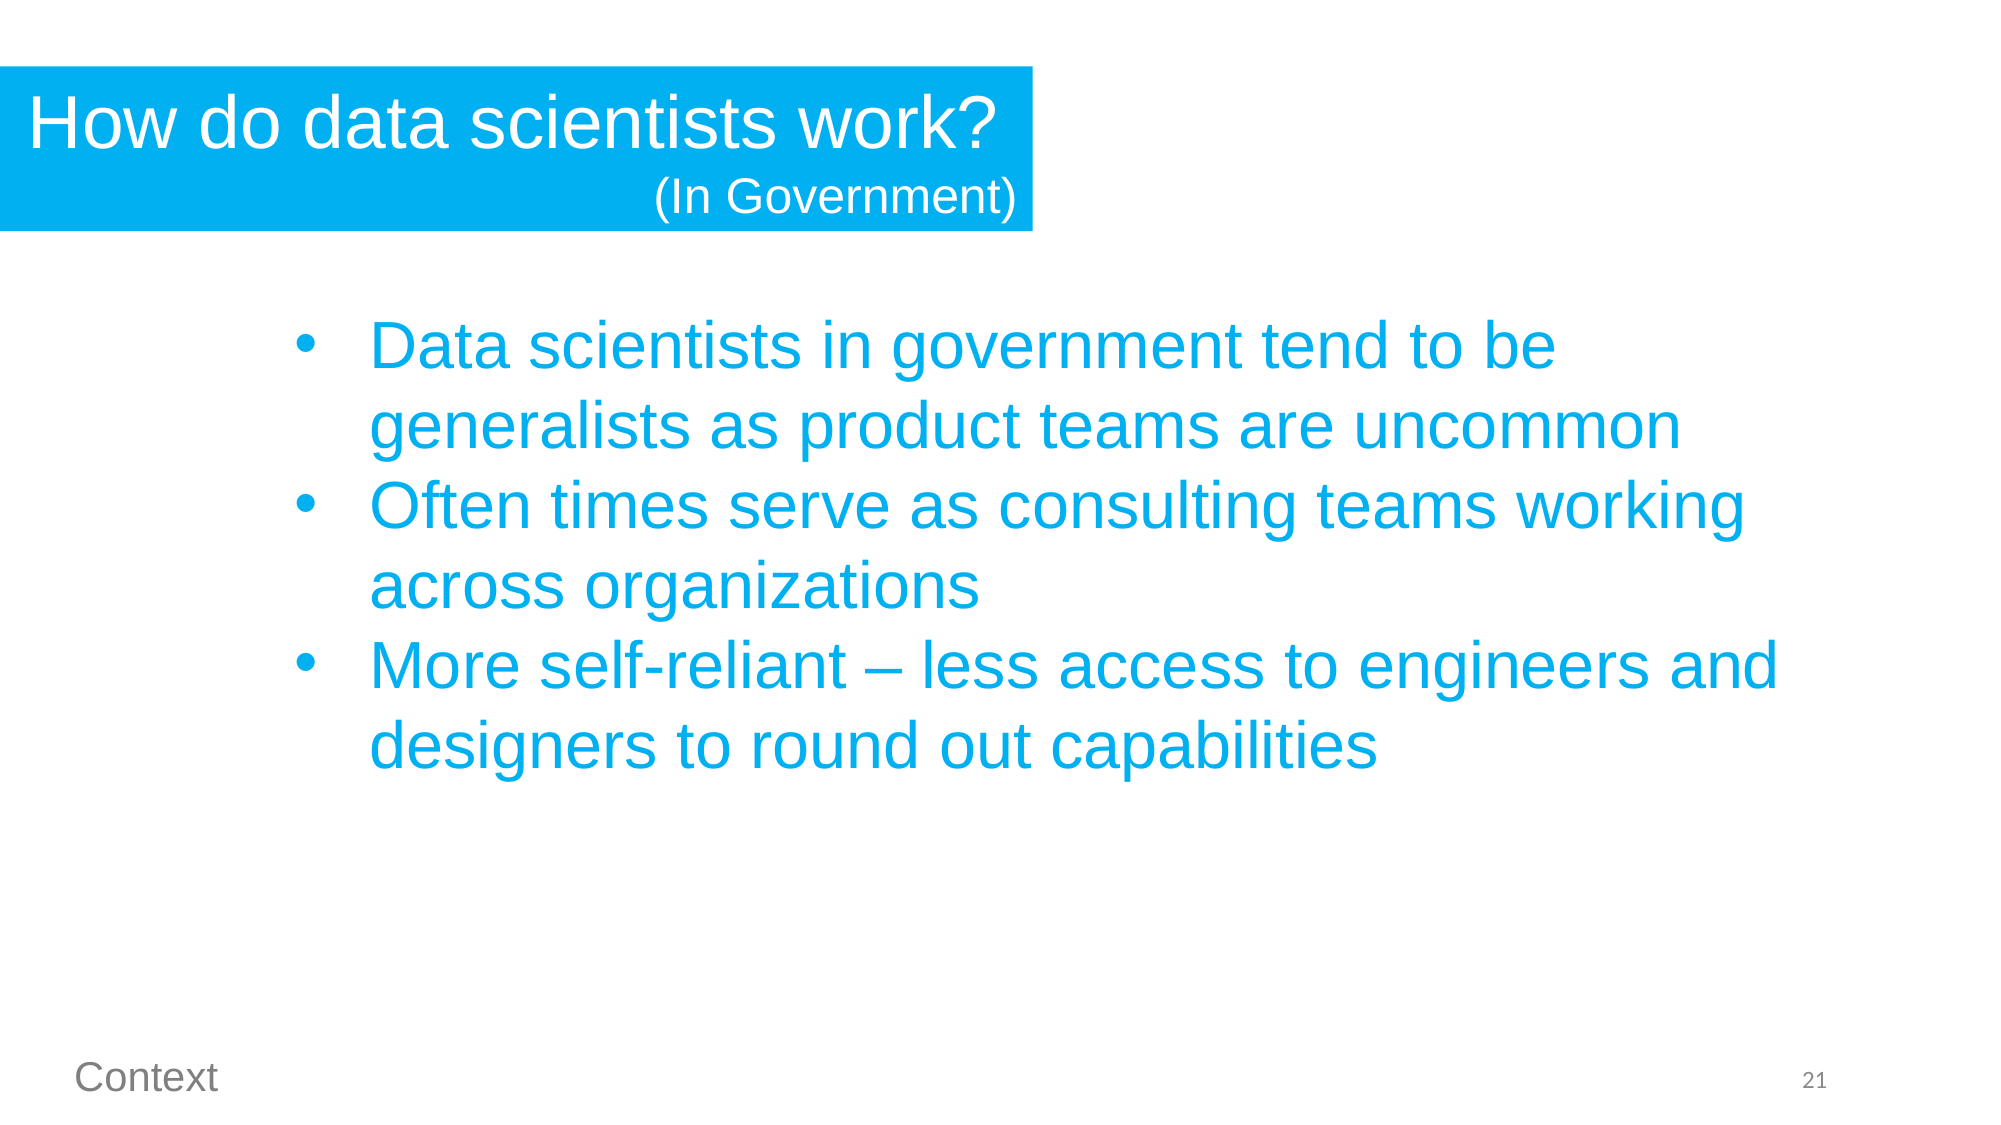

How do data scientists work?
(In Government)
Data scientists in government tend to be generalists as product teams are uncommon
Often times serve as consulting teams working across organizations
More self-reliant – less access to engineers and designers to round out capabilities

Context
21